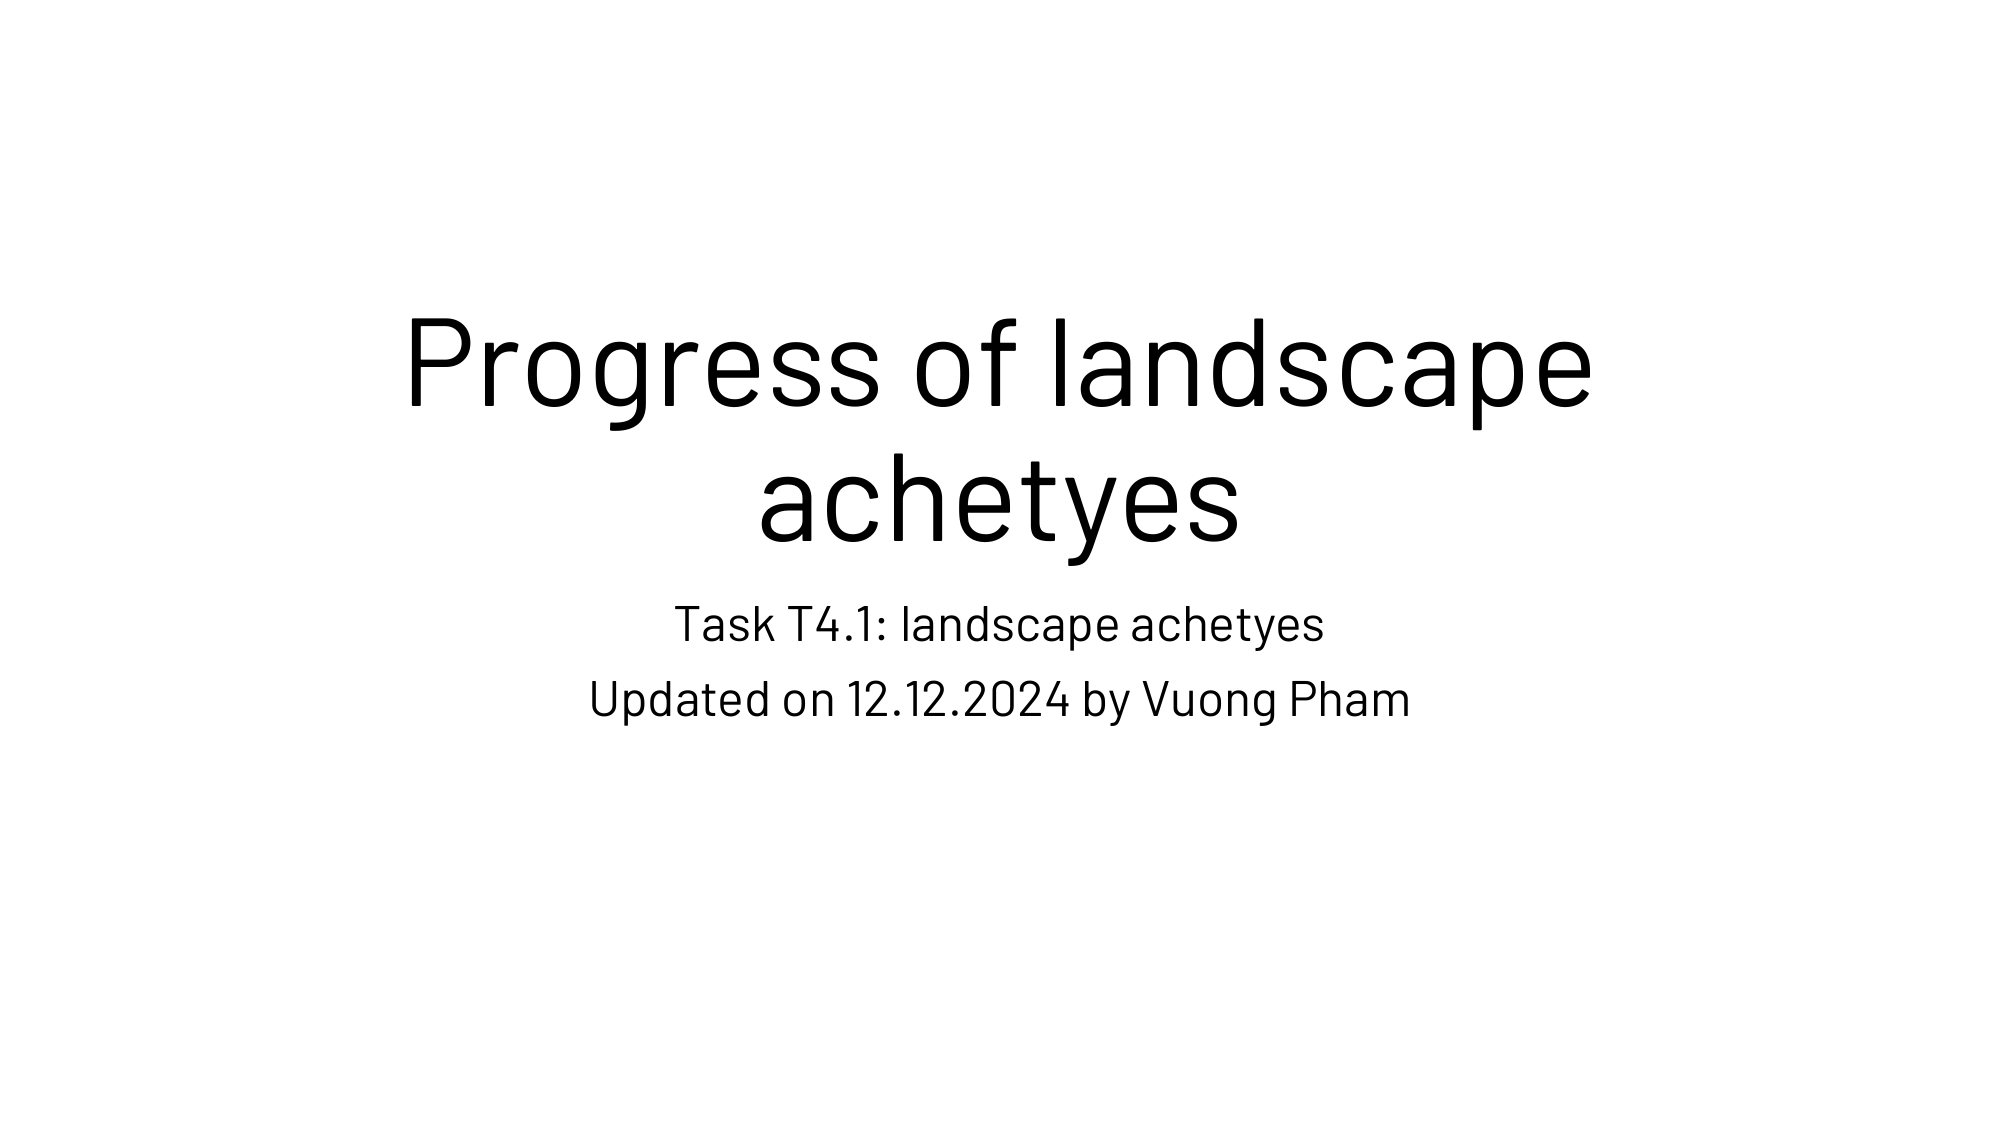

# Progress of landscape achetyes
Task T4.1: landscape achetyes
Updated on 12.12.2024 by Vuong Pham